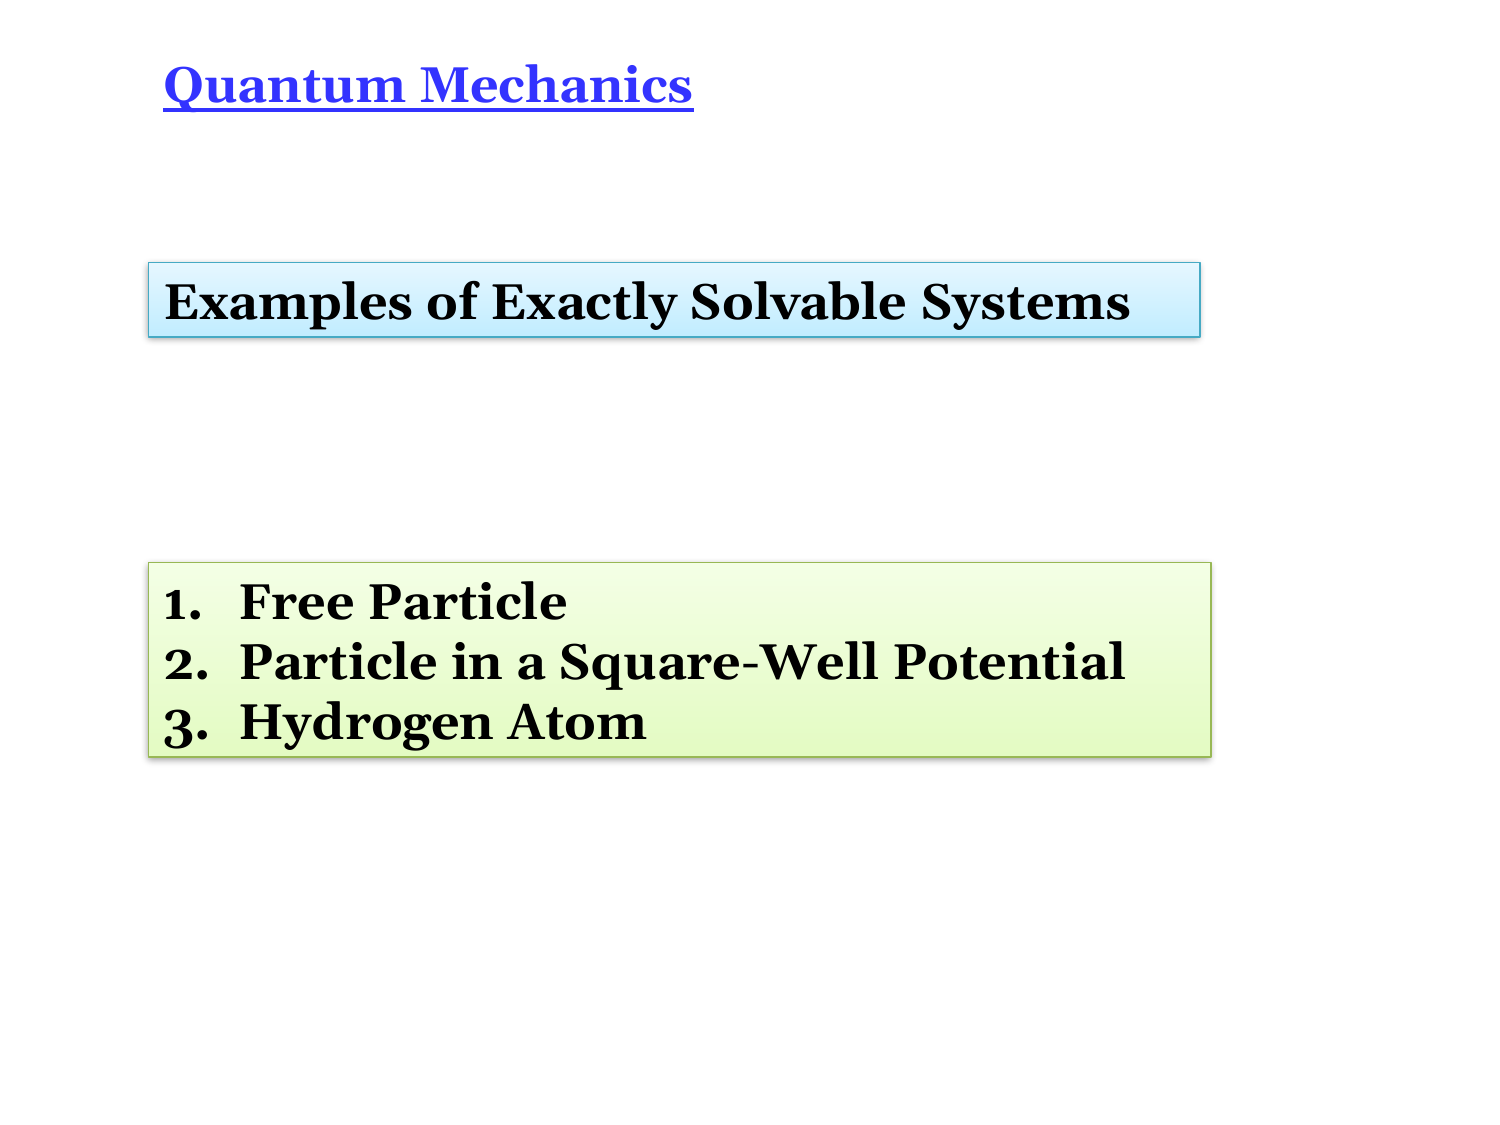

Quantum Mechanics
Examples of Exactly Solvable Systems
Free Particle
Particle in a Square-Well Potential
Hydrogen Atom